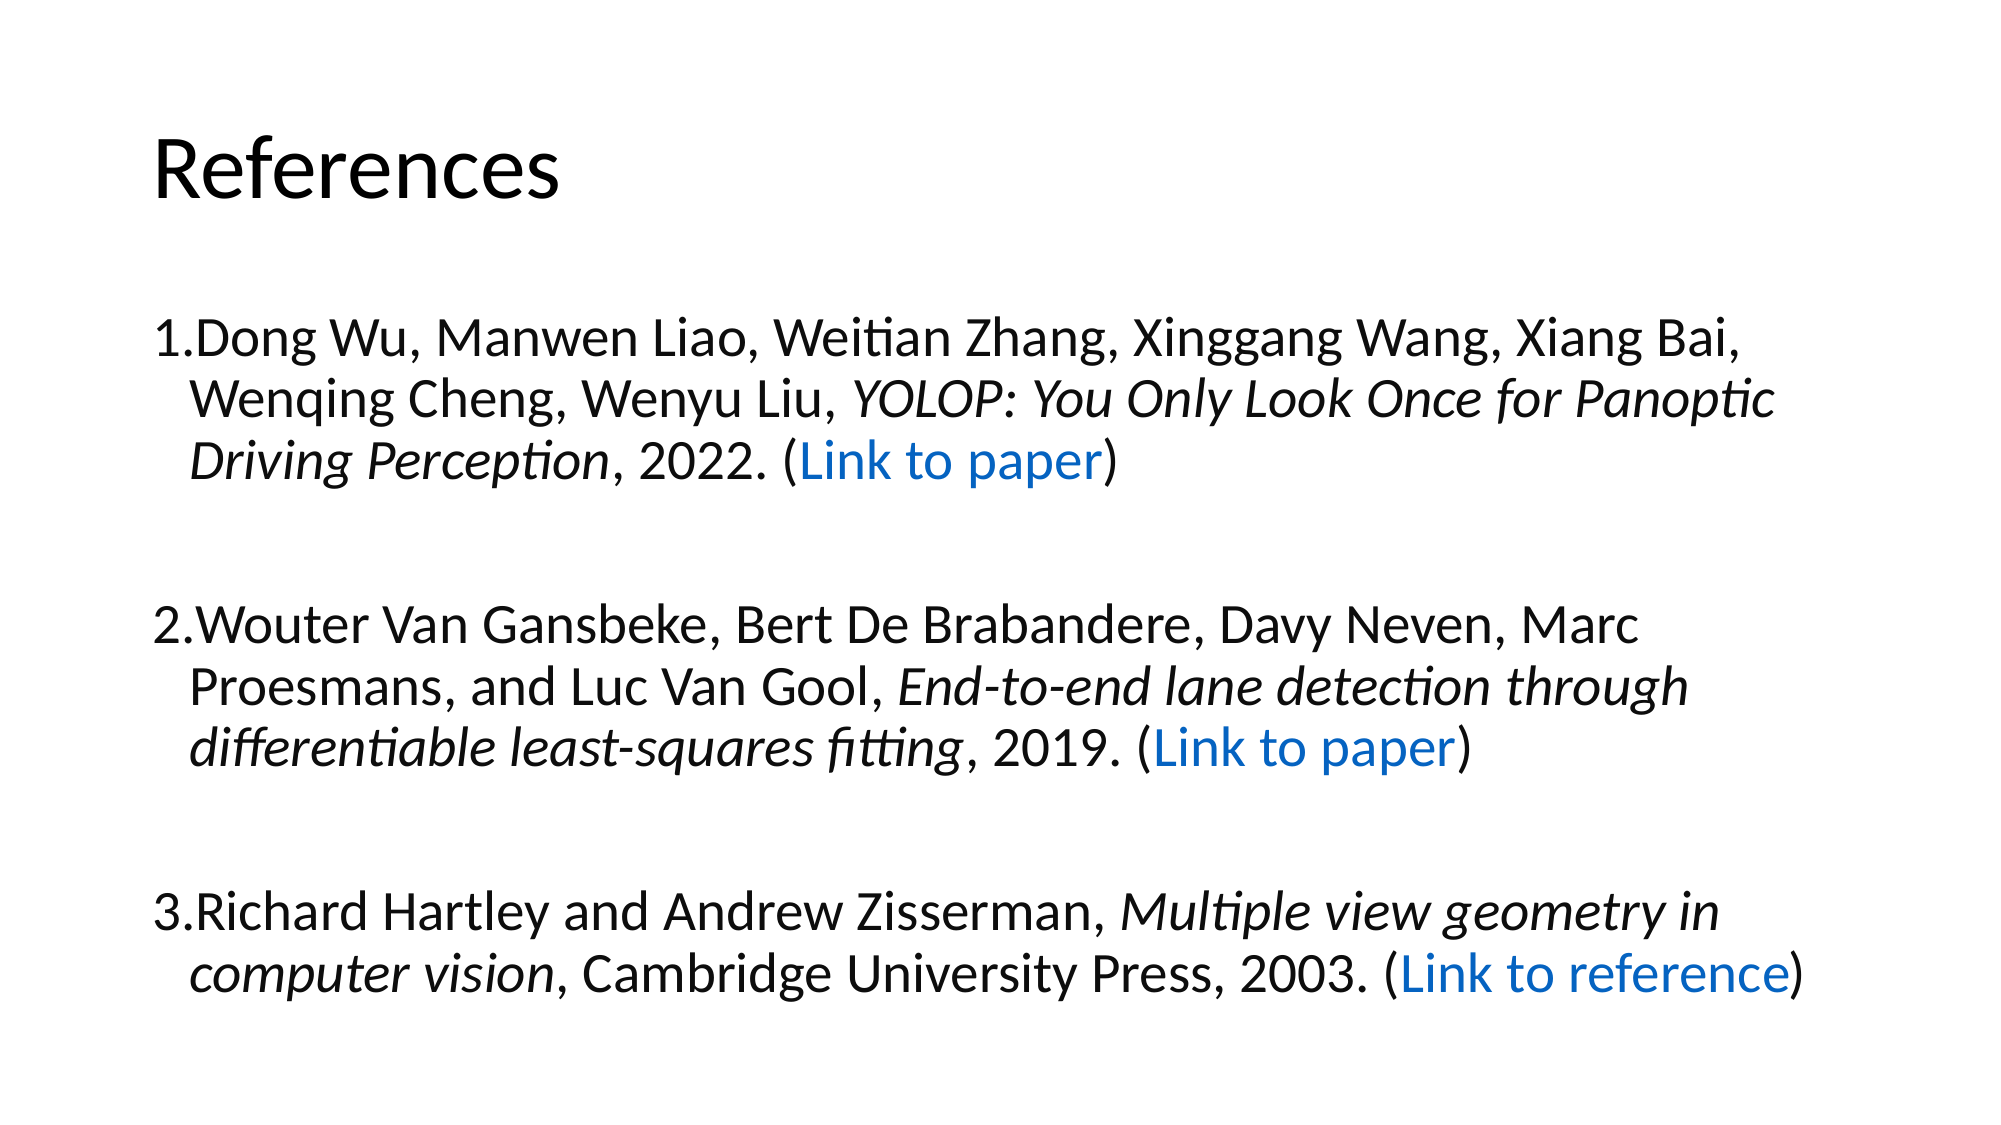

# References
Dong Wu, Manwen Liao, Weitian Zhang, Xinggang Wang, Xiang Bai, Wenqing Cheng, Wenyu Liu, YOLOP: You Only Look Once for Panoptic Driving Perception, 2022. (Link to paper)

Wouter Van Gansbeke, Bert De Brabandere, Davy Neven, Marc Proesmans, and Luc Van Gool, End-to-end lane detection through differentiable least-squares fitting, 2019. (Link to paper)

Richard Hartley and Andrew Zisserman, Multiple view geometry in computer vision, Cambridge University Press, 2003. (Link to reference)